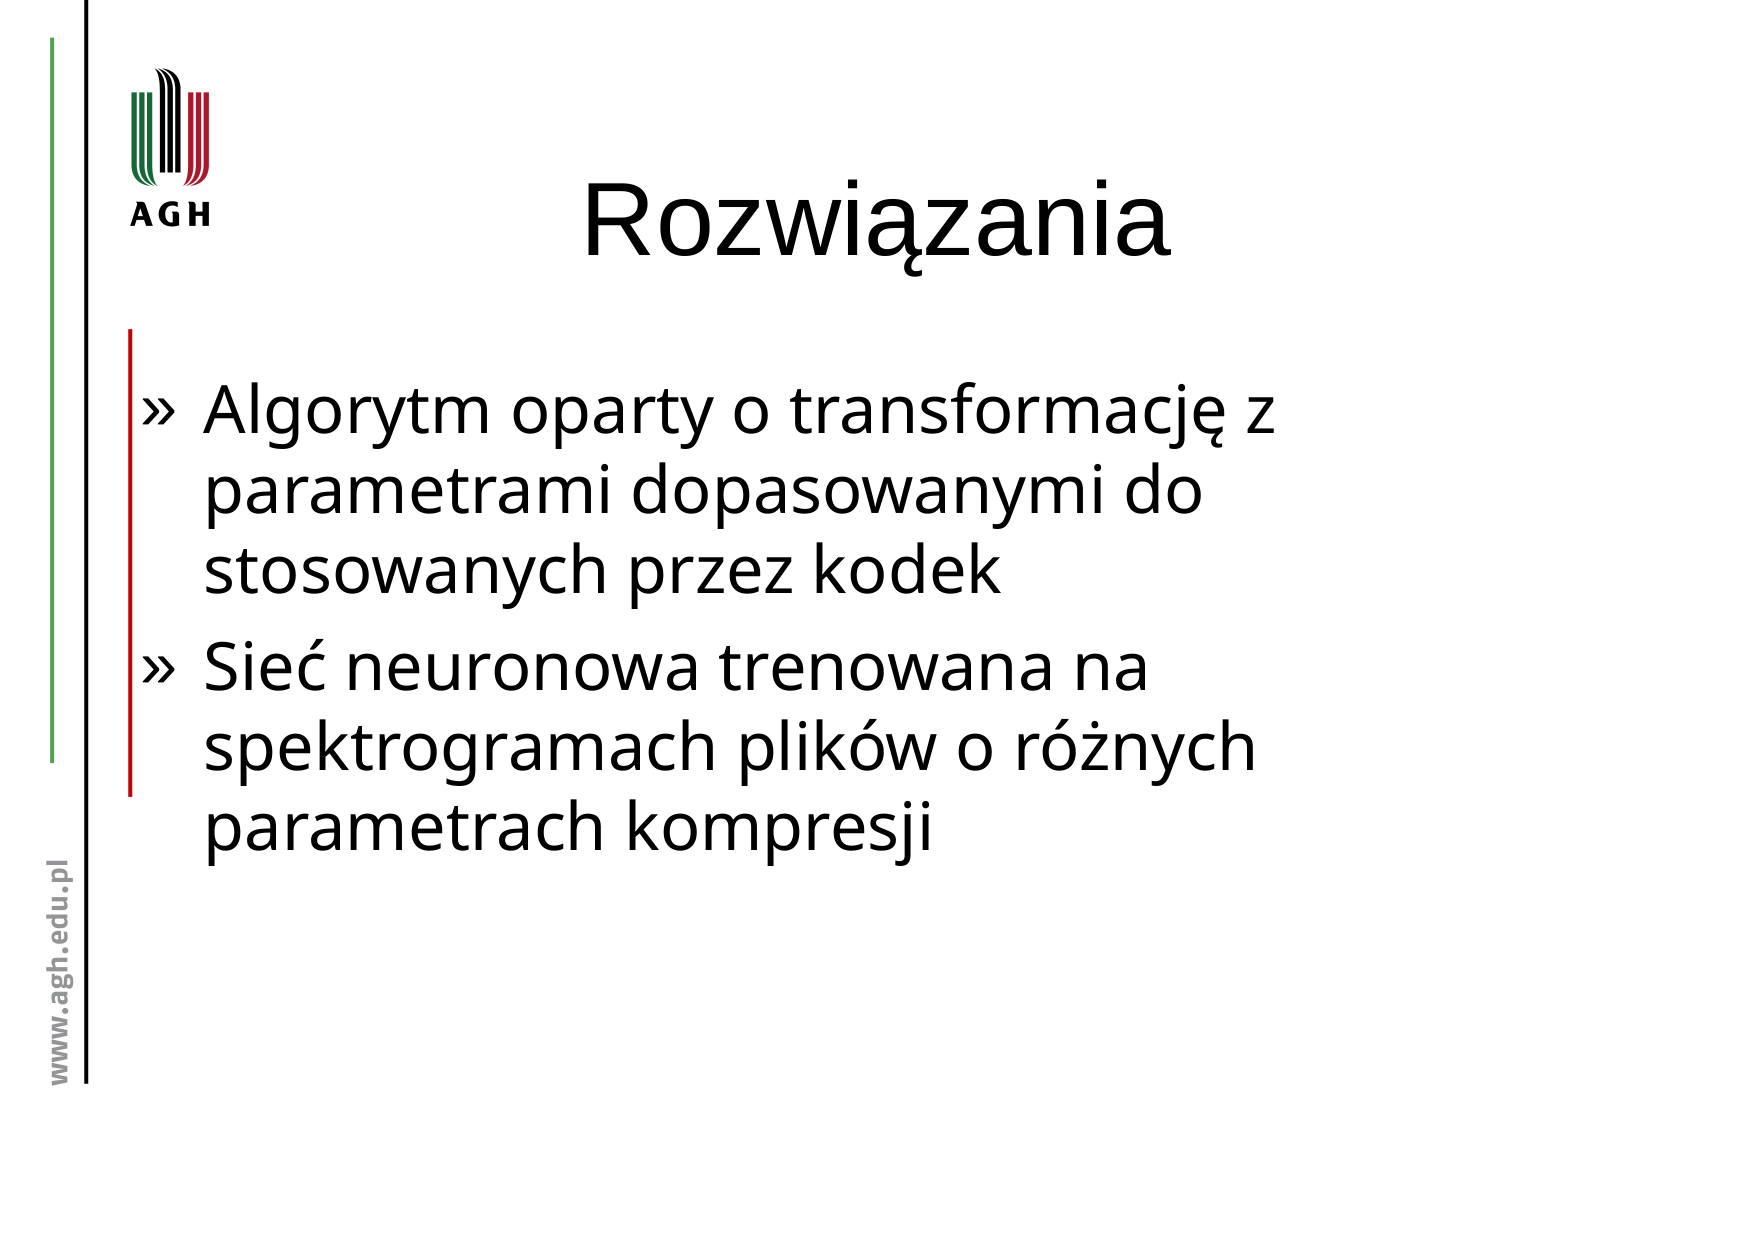

Rozwiązania
Algorytm oparty o transformację z parametrami dopasowanymi do stosowanych przez kodek
Sieć neuronowa trenowana na spektrogramach plików o różnych parametrach kompresji